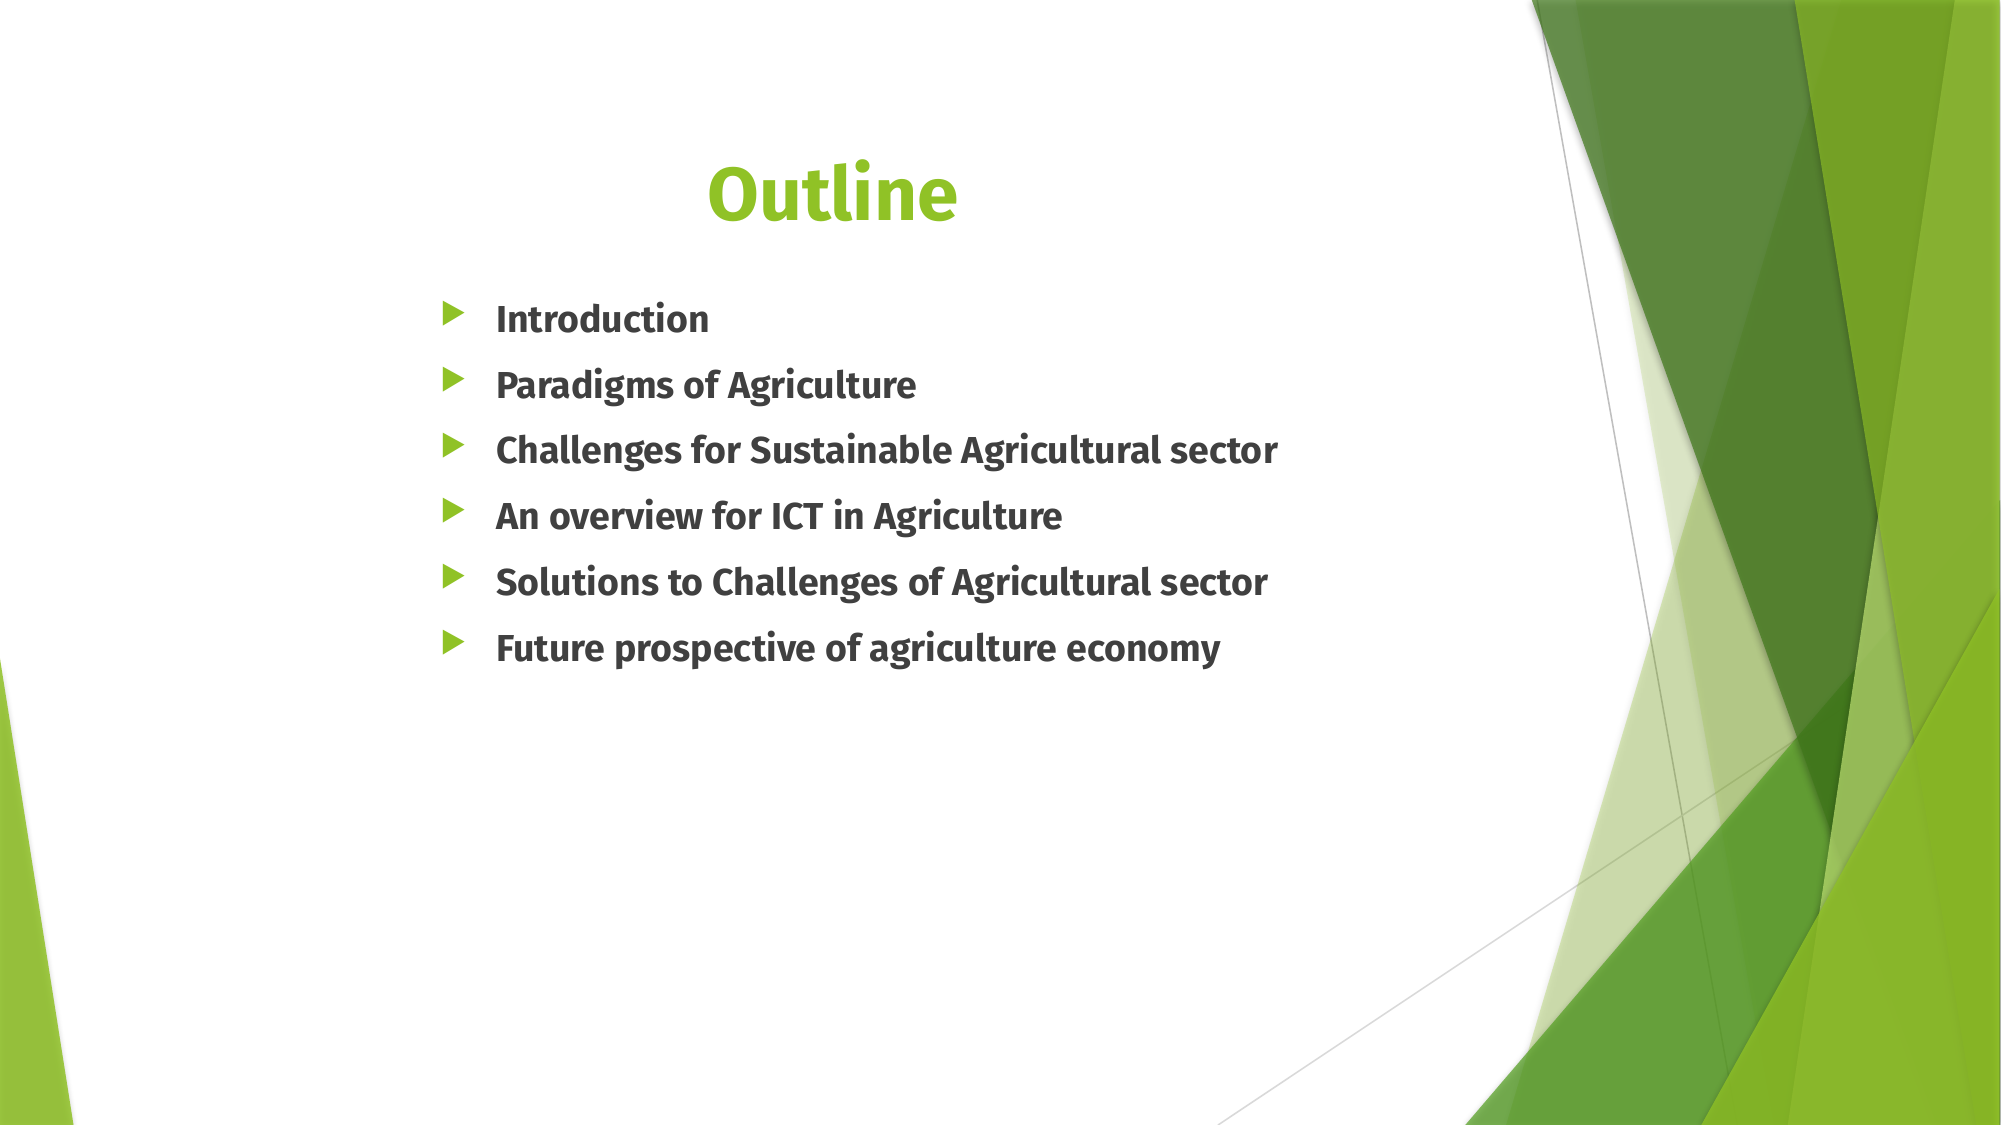

# Outline
Introduction
Paradigms of Agriculture
Challenges for Sustainable Agricultural sector
An overview for ICT in Agriculture
Solutions to Challenges of Agricultural sector
Future prospective of agriculture economy